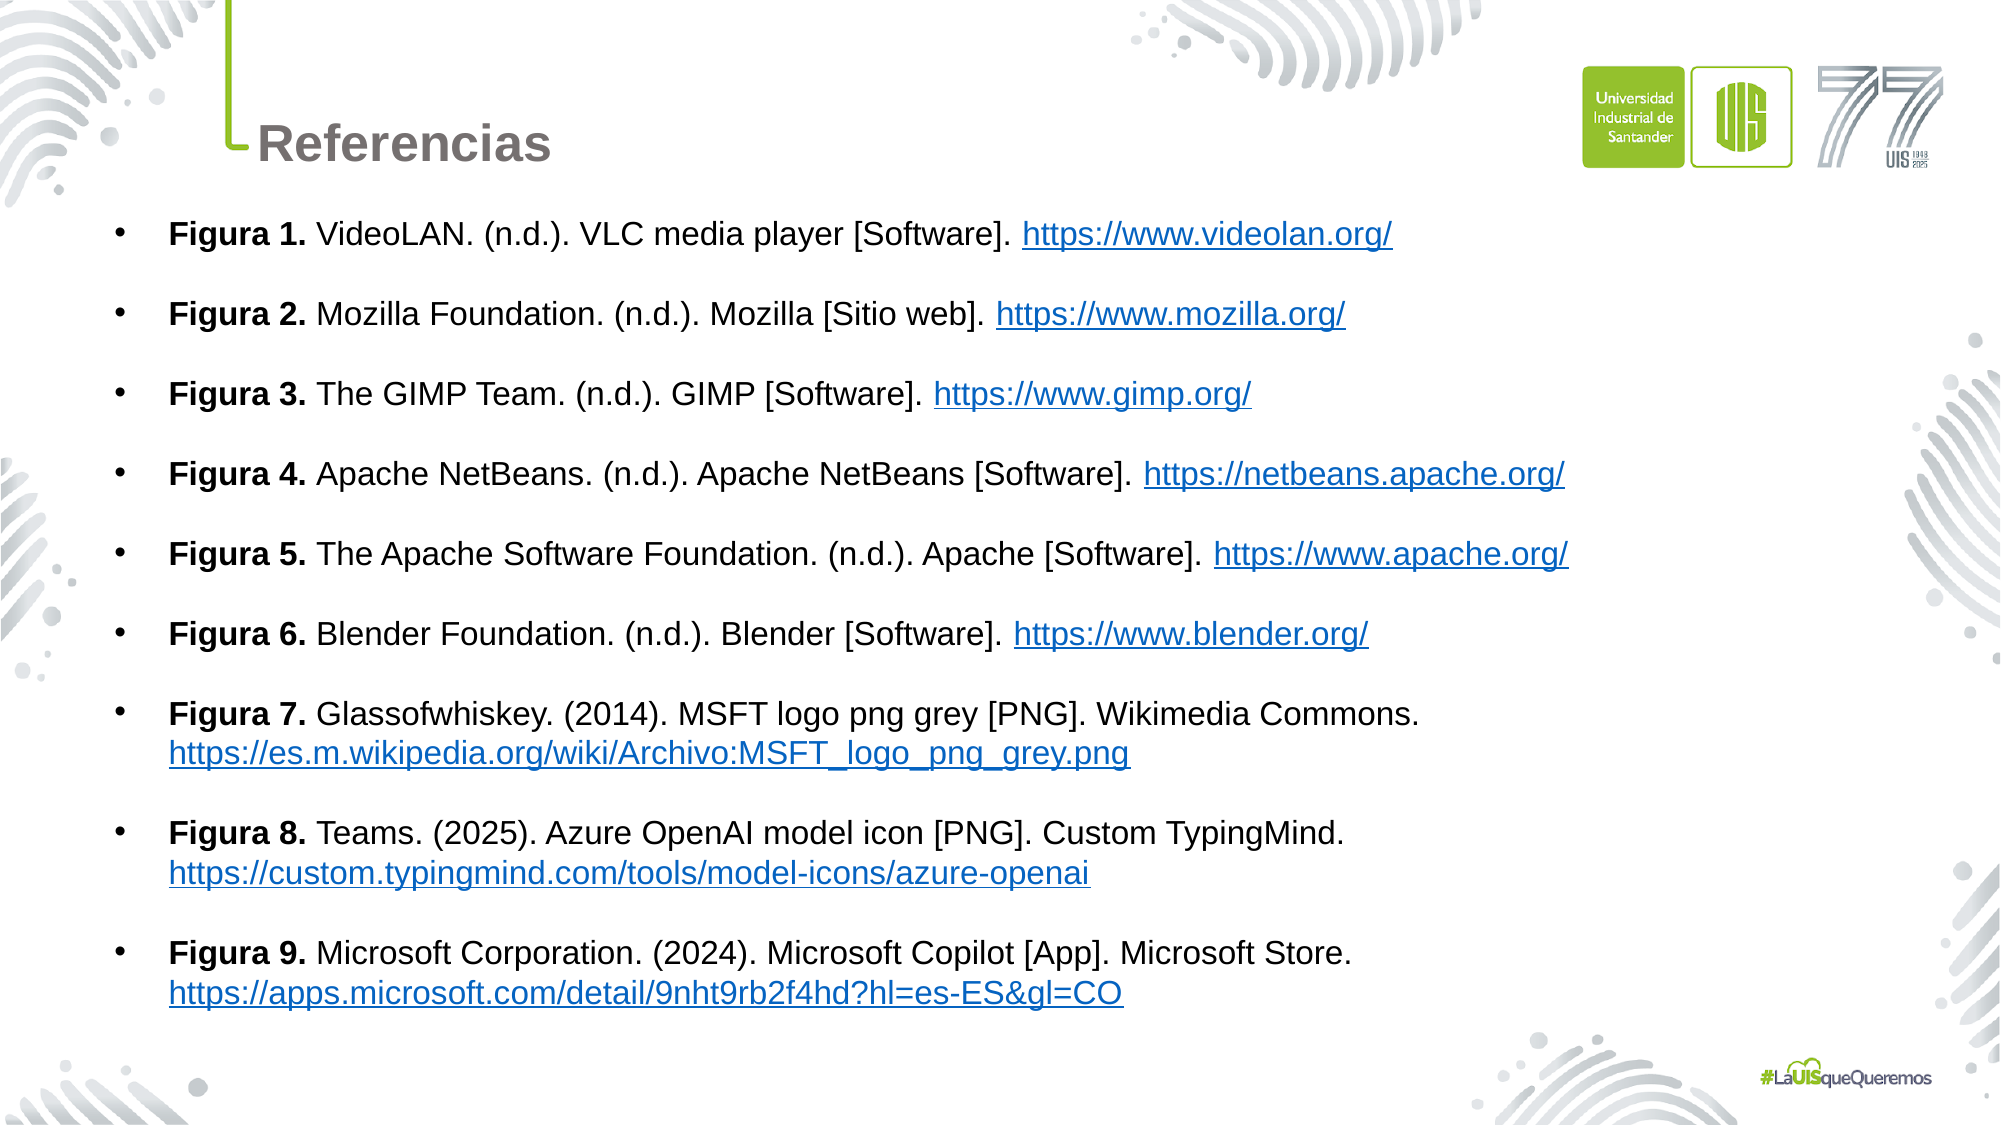

Referencias
Figura 1. VideoLAN. (n.d.). VLC media player [Software]. https://www.videolan.org/

Figura 2. Mozilla Foundation. (n.d.). Mozilla [Sitio web]. https://www.mozilla.org/

Figura 3. The GIMP Team. (n.d.). GIMP [Software]. https://www.gimp.org/

Figura 4. Apache NetBeans. (n.d.). Apache NetBeans [Software]. https://netbeans.apache.org/

Figura 5. The Apache Software Foundation. (n.d.). Apache [Software]. https://www.apache.org/

Figura 6. Blender Foundation. (n.d.). Blender [Software]. https://www.blender.org/

Figura 7. Glassofwhiskey. (2014). MSFT logo png grey [PNG]. Wikimedia Commons. https://es.m.wikipedia.org/wiki/Archivo:MSFT_logo_png_grey.png

Figura 8. Teams. (2025). Azure OpenAI model icon [PNG]. Custom TypingMind. https://custom.typingmind.com/tools/model-icons/azure-openai

Figura 9. Microsoft Corporation. (2024). Microsoft Copilot [App]. Microsoft Store. https://apps.microsoft.com/detail/9nht9rb2f4hd?hl=es-ES&gl=CO